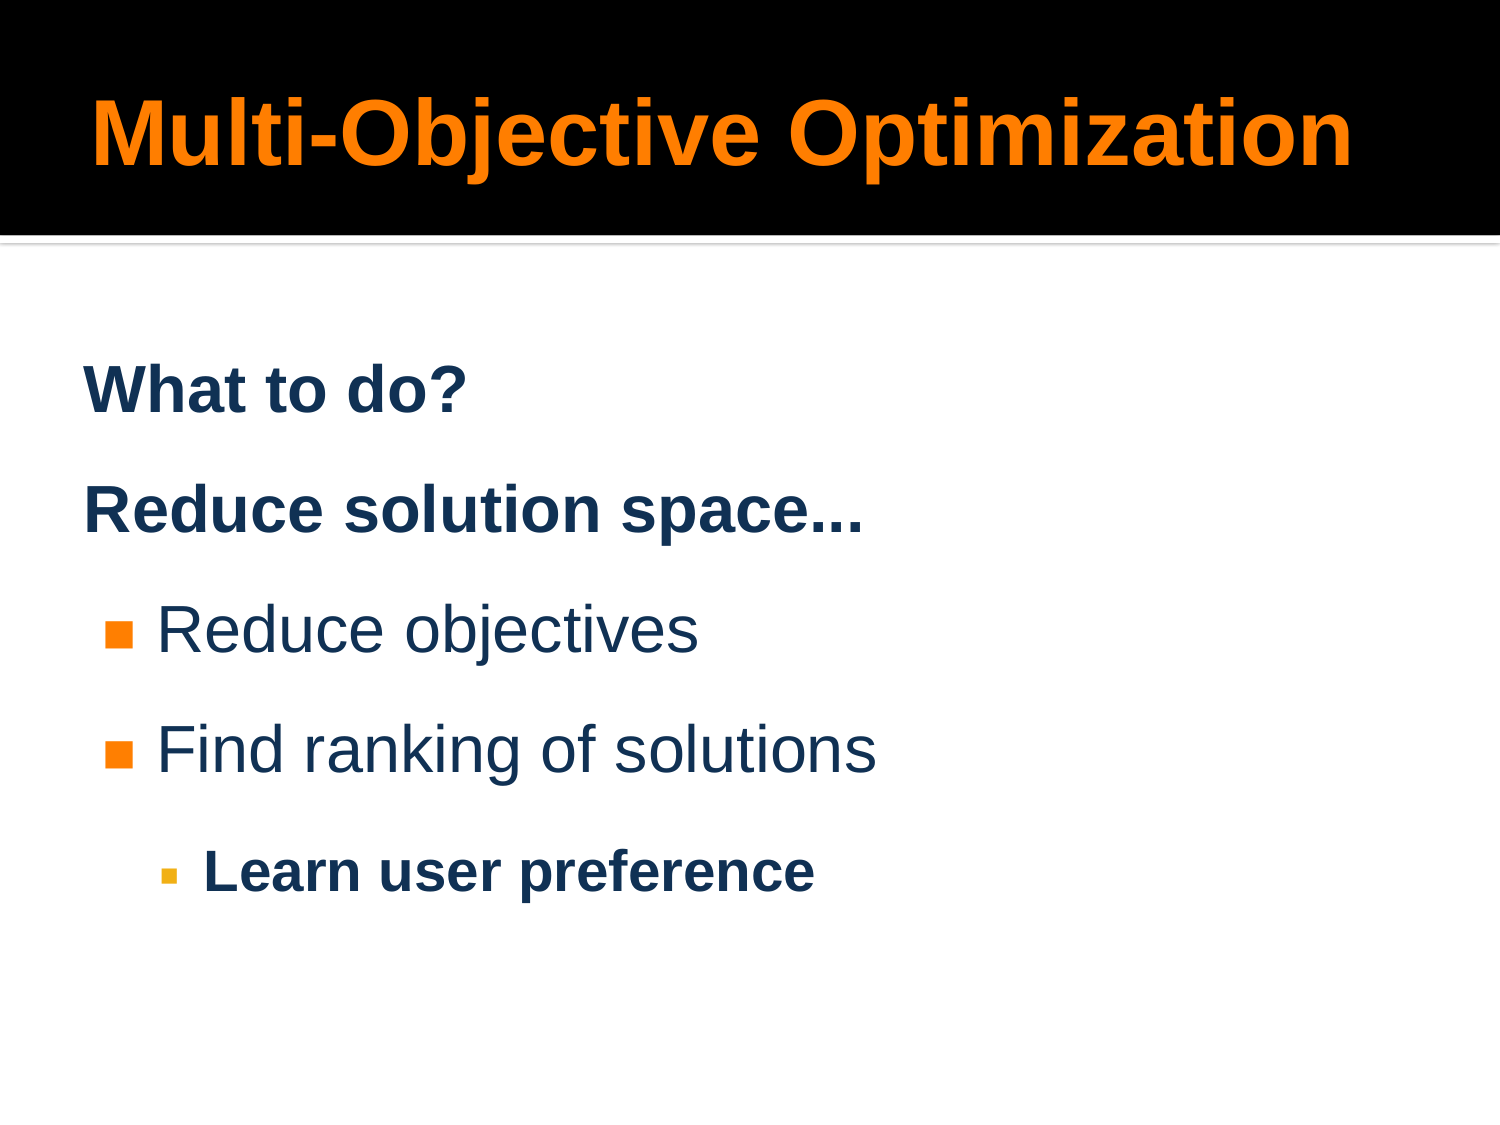

# Multi-Objective Optimization
What to do?
Reduce solution space...
Reduce objectives
Find ranking of solutions
Learn user preference